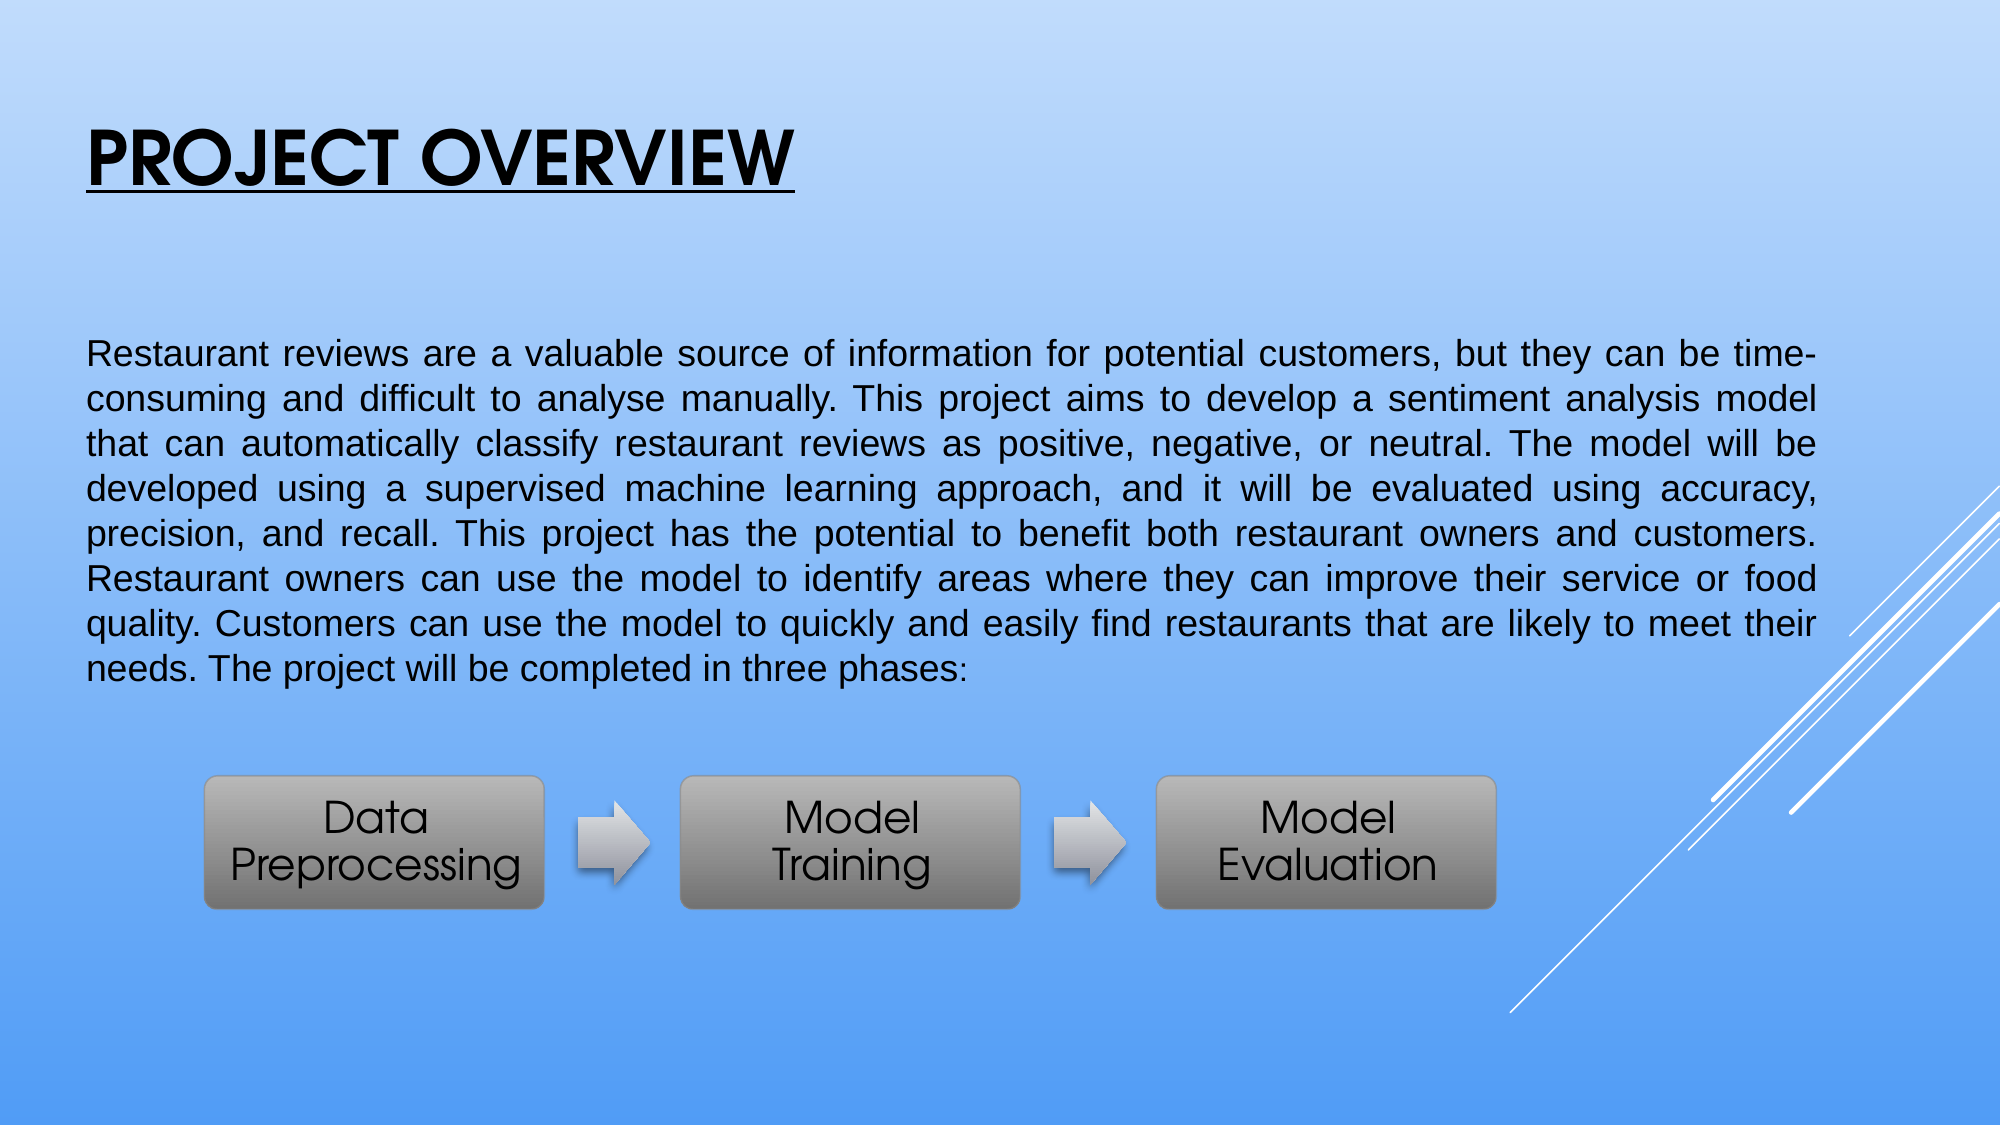

# Project Overview
Restaurant reviews are a valuable source of information for potential customers, but they can be time-consuming and difficult to analyse manually. This project aims to develop a sentiment analysis model that can automatically classify restaurant reviews as positive, negative, or neutral. The model will be developed using a supervised machine learning approach, and it will be evaluated using accuracy, precision, and recall. This project has the potential to benefit both restaurant owners and customers. Restaurant owners can use the model to identify areas where they can improve their service or food quality. Customers can use the model to quickly and easily find restaurants that are likely to meet their needs. The project will be completed in three phases:

Data Preprocessing

Model Training

Model Evaluation